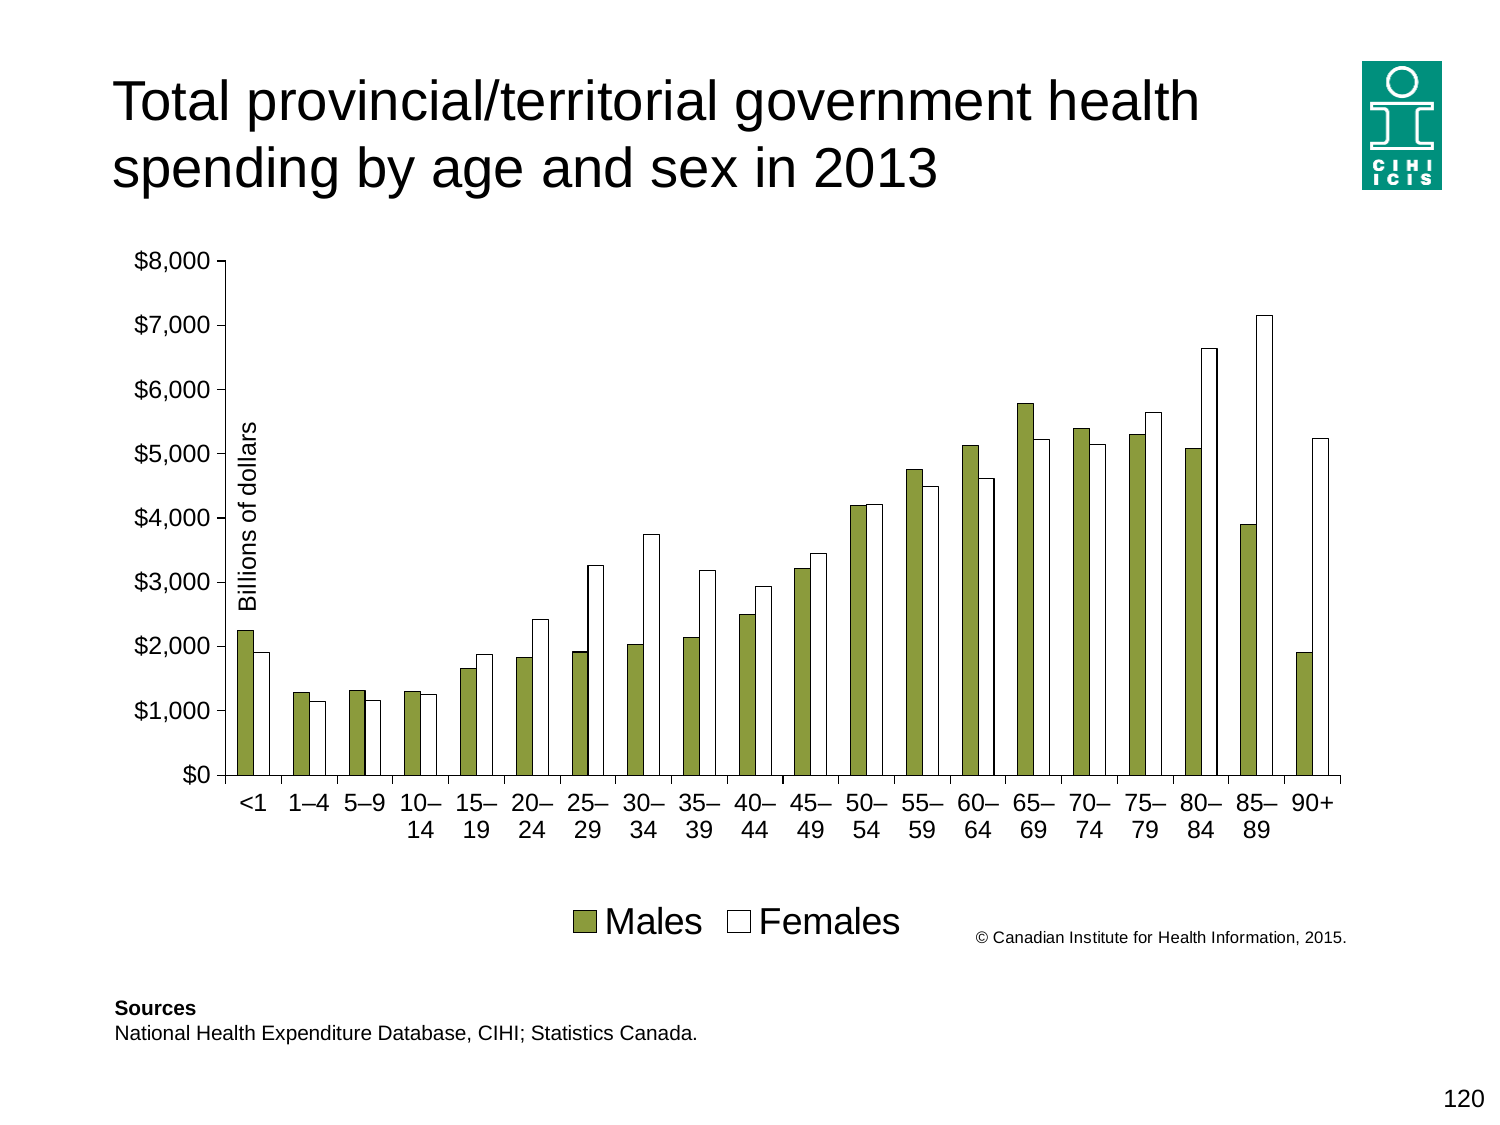

# Total provincial/territorial government health spending by age and sex in 2013

### Chart

| Category | Males | Females |
|---|---|---|
| <1 | 2255.81720531646 | 1903.3056320325848 |
| 1–4 | 1280.726305247437 | 1138.1215010010553 |
| 5–9 | 1315.9142851772306 | 1155.6271428922055 |
| 10–14 | 1302.6050756634668 | 1257.396410962241 |
| 15–19 | 1660.118801532606 | 1872.5153014959512 |
| 20–24 | 1833.6664473785988 | 2425.7829606897817 |
| 25–29 | 1914.389471796242 | 3267.7683897528827 |
| 30–34 | 2030.4846940113578 | 3746.4808356255576 |
| 35–39 | 2134.0810721185644 | 3177.945134674568 |
| 40–44 | 2493.1644242153957 | 2937.424924429616 |
| 45–49 | 3214.627644155931 | 3447.0656369248954 |
| 50–54 | 4202.12051268723 | 4208.176914979677 |
| 55–59 | 4759.347394192644 | 4492.549276611572 |
| 60–64 | 5127.837425454098 | 4620.931417973456 |
| 65–69 | 5777.088790852723 | 5224.916350605678 |
| 70–74 | 5395.865286669613 | 5137.778191202448 |
| 75–79 | 5292.618628217733 | 5642.6318429916855 |
| 80–84 | 5078.541798210551 | 6645.152655470517 |
| 85–89 | 3900.909764973643 | 7154.603106829661 |
| 90+ | 1913.1927154071175 | 5243.967682063187 |
Sources
National Health Expenditure Database, CIHI; Statistics Canada.
120